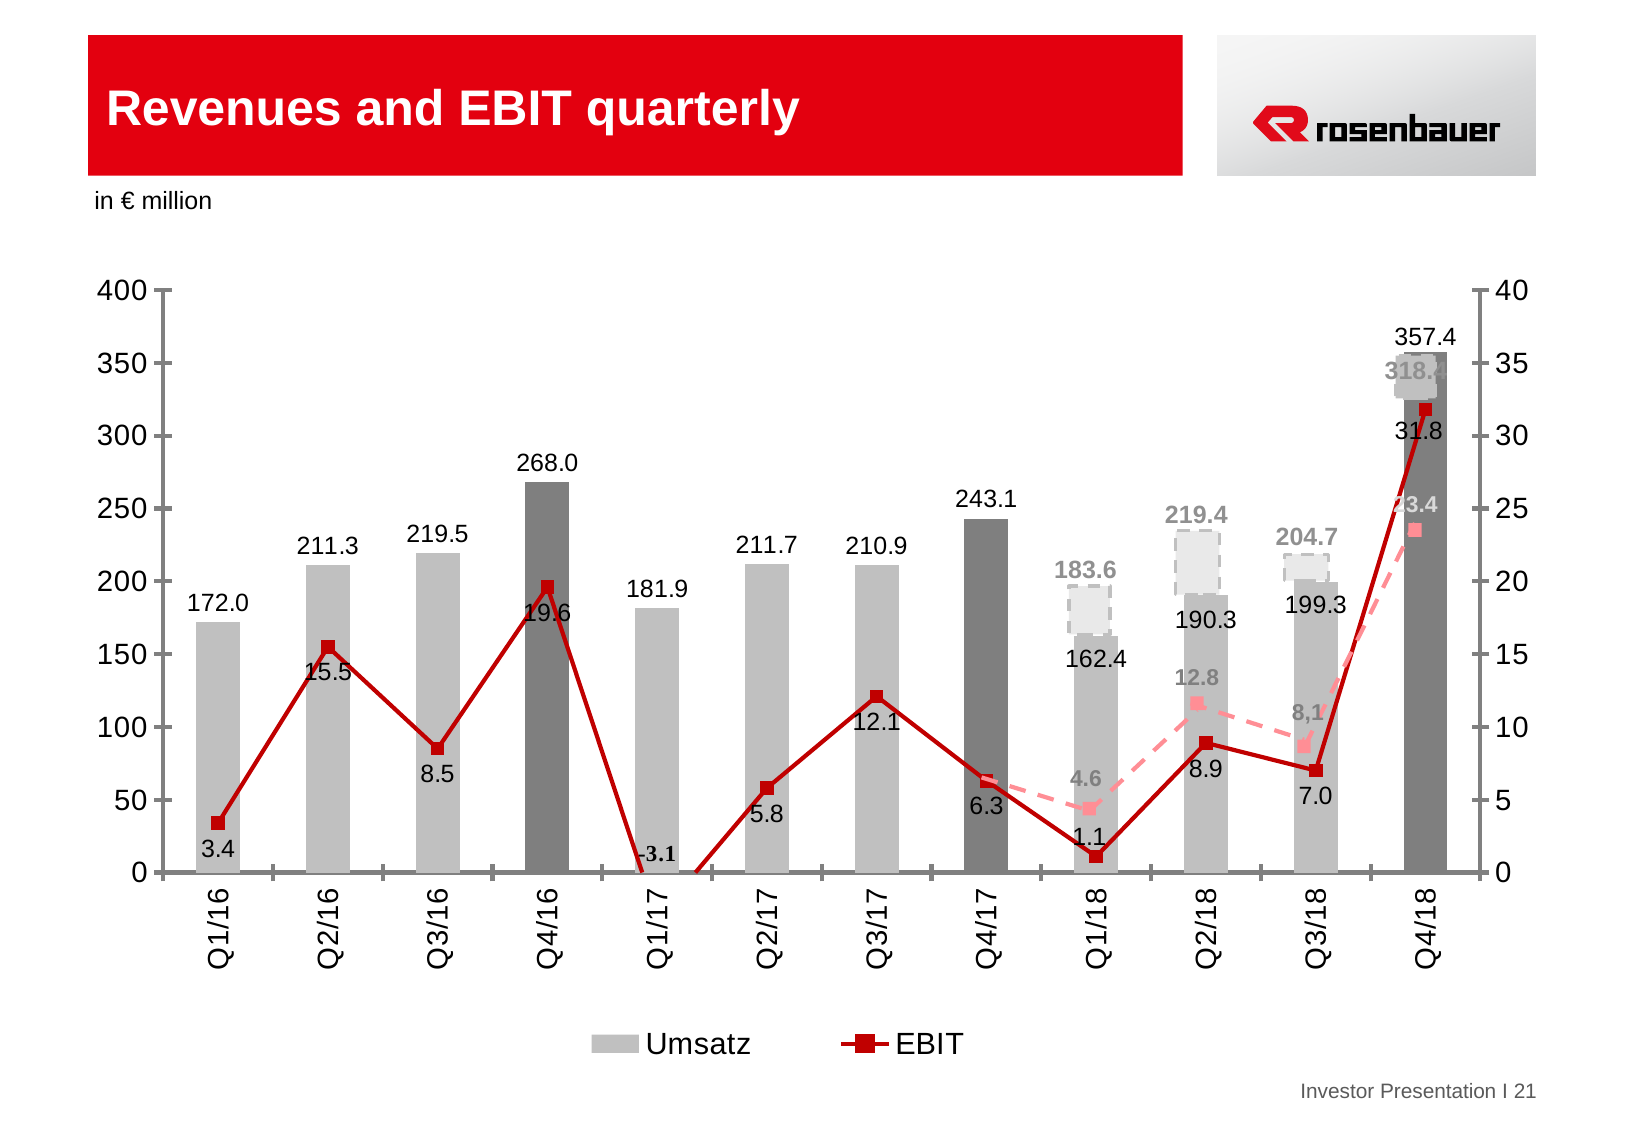

# Revenues and EBIT quarterly
in € million

### Chart

| Category | Umsatz | EBIT |
|---|---|---|
| Q1/16 | 172.0 | 3.4 |
| Q2/16 | 211.3 | 15.5 |
| Q3/16 | 219.5 | 8.5 |
| Q4/16 | 268.0 | 19.6 |
| Q1/17 | 181.9 | -3.1 |
| Q2/17 | 211.7 | 5.8 |
| Q3/17 | 210.9 | 12.1 |
| Q4/17 | 243.1 | 6.3 |
| Q1/18 | 162.4 | 1.1 |
| Q2/18 | 190.3 | 8.9 |
| Q3/18 | 199.3 | 7.0 |
| Q4/18 | 357.4 | 31.8 |
318.4

23.4
219.4
204.7

183.6

12.8
8,1

4.6